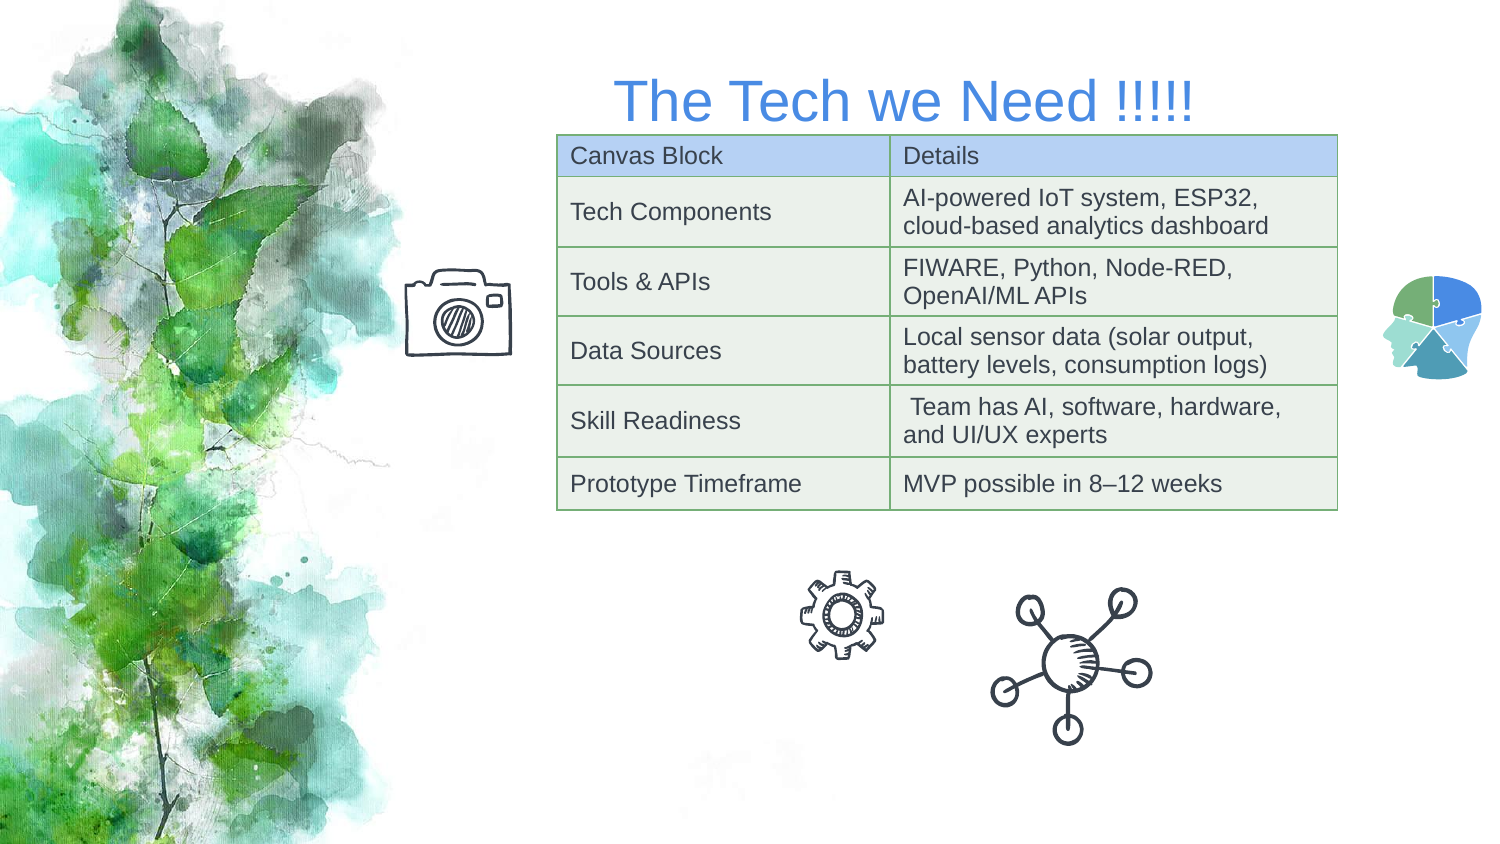

The Tech we Need !!!!!
| Canvas Block | Details |
| --- | --- |
| Tech Components | AI-powered IoT system, ESP32, cloud-based analytics dashboard |
| Tools & APIs | FIWARE, Python, Node-RED, OpenAI/ML APIs |
| Data Sources | Local sensor data (solar output, battery levels, consumption logs) |
| Skill Readiness | Team has AI, software, hardware, and UI/UX experts |
| Prototype Timeframe | MVP possible in 8–12 weeks |

10